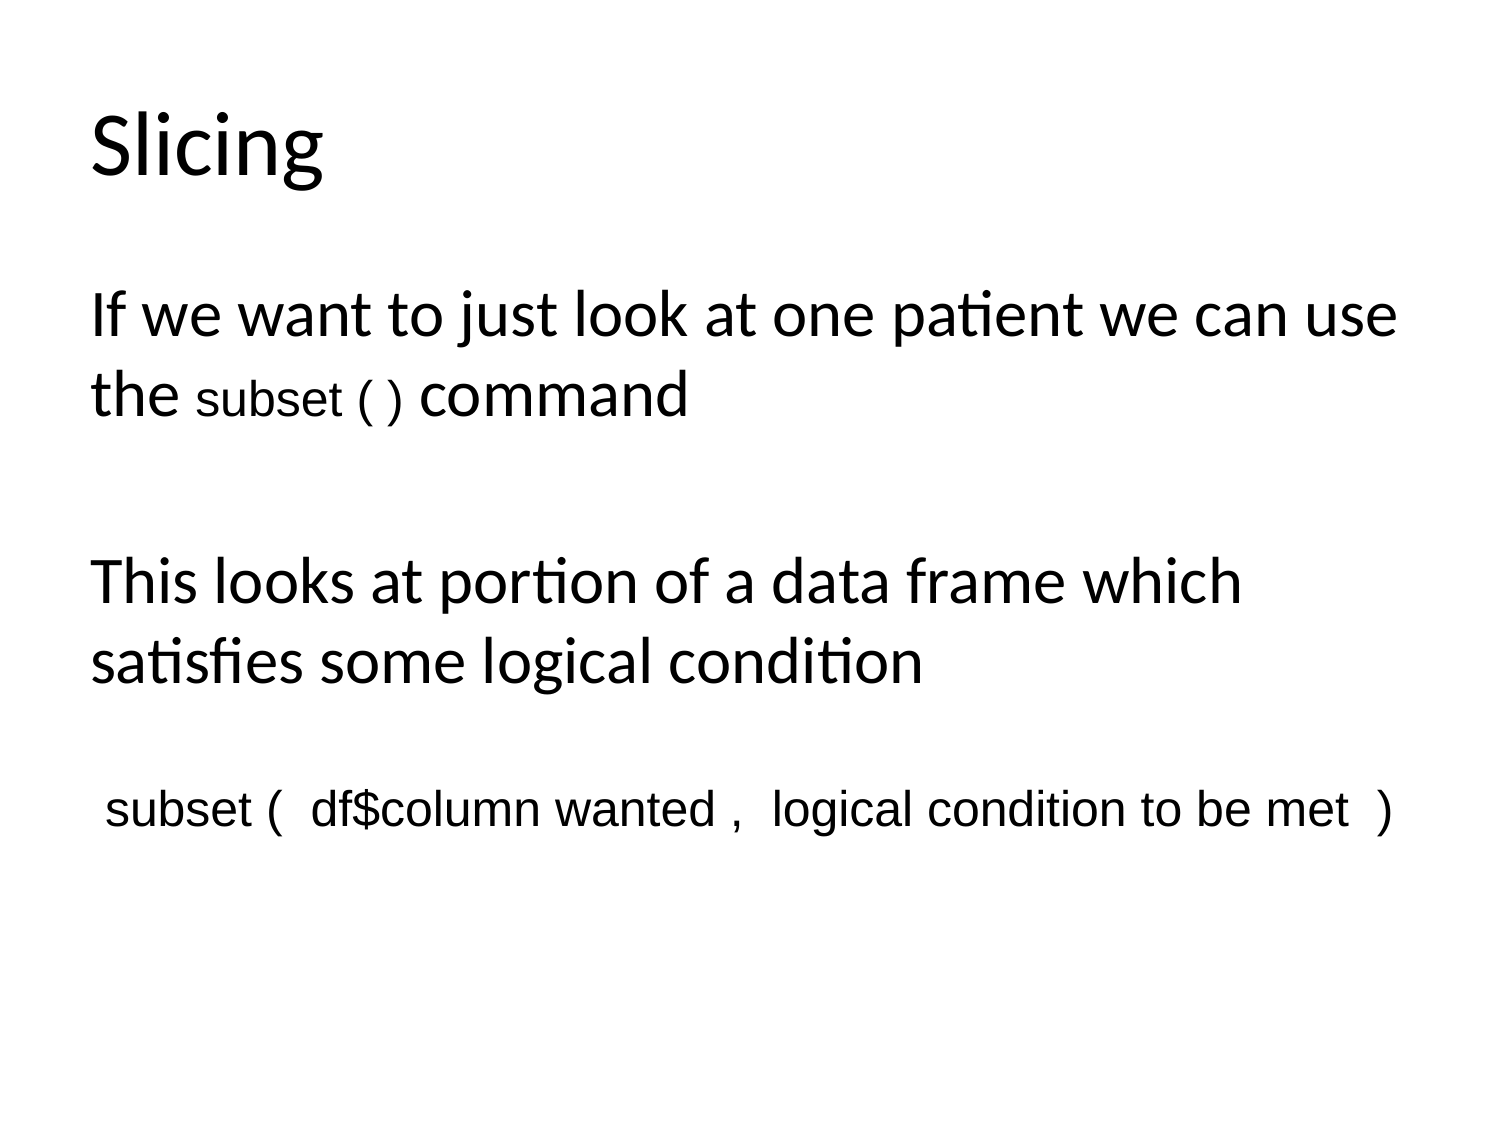

# Slicing
If we want to just look at one patient we can use the subset ( ) command

This looks at portion of a data frame which satisfies some logical condition

subset (  df$column wanted ,  logical condition to be met  )